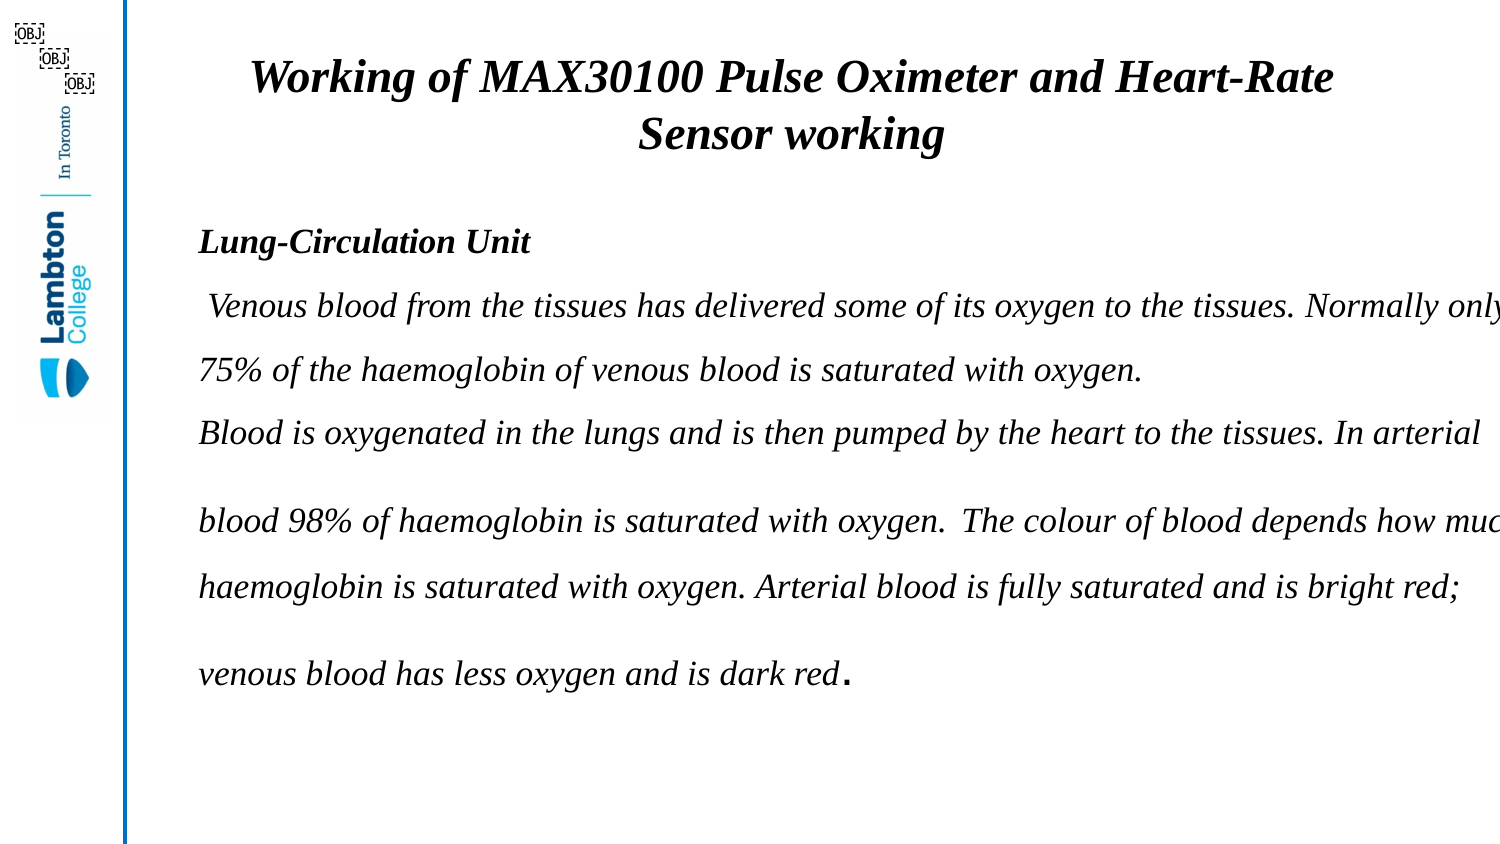

￼
￼
# Working of MAX30100 Pulse Oximeter and Heart-Rate Sensor working
￼
Lung-Circulation Unit
 Venous blood from the tissues has delivered some of its oxygen to the tissues. Normally only 75% of the haemoglobin of venous blood is saturated with oxygen.
Blood is oxygenated in the lungs and is then pumped by the heart to the tissues. In arterial blood 98% of haemoglobin is saturated with oxygen. The colour of blood depends how much haemoglobin is saturated with oxygen. Arterial blood is fully saturated and is bright red; venous blood has less oxygen and is dark red.